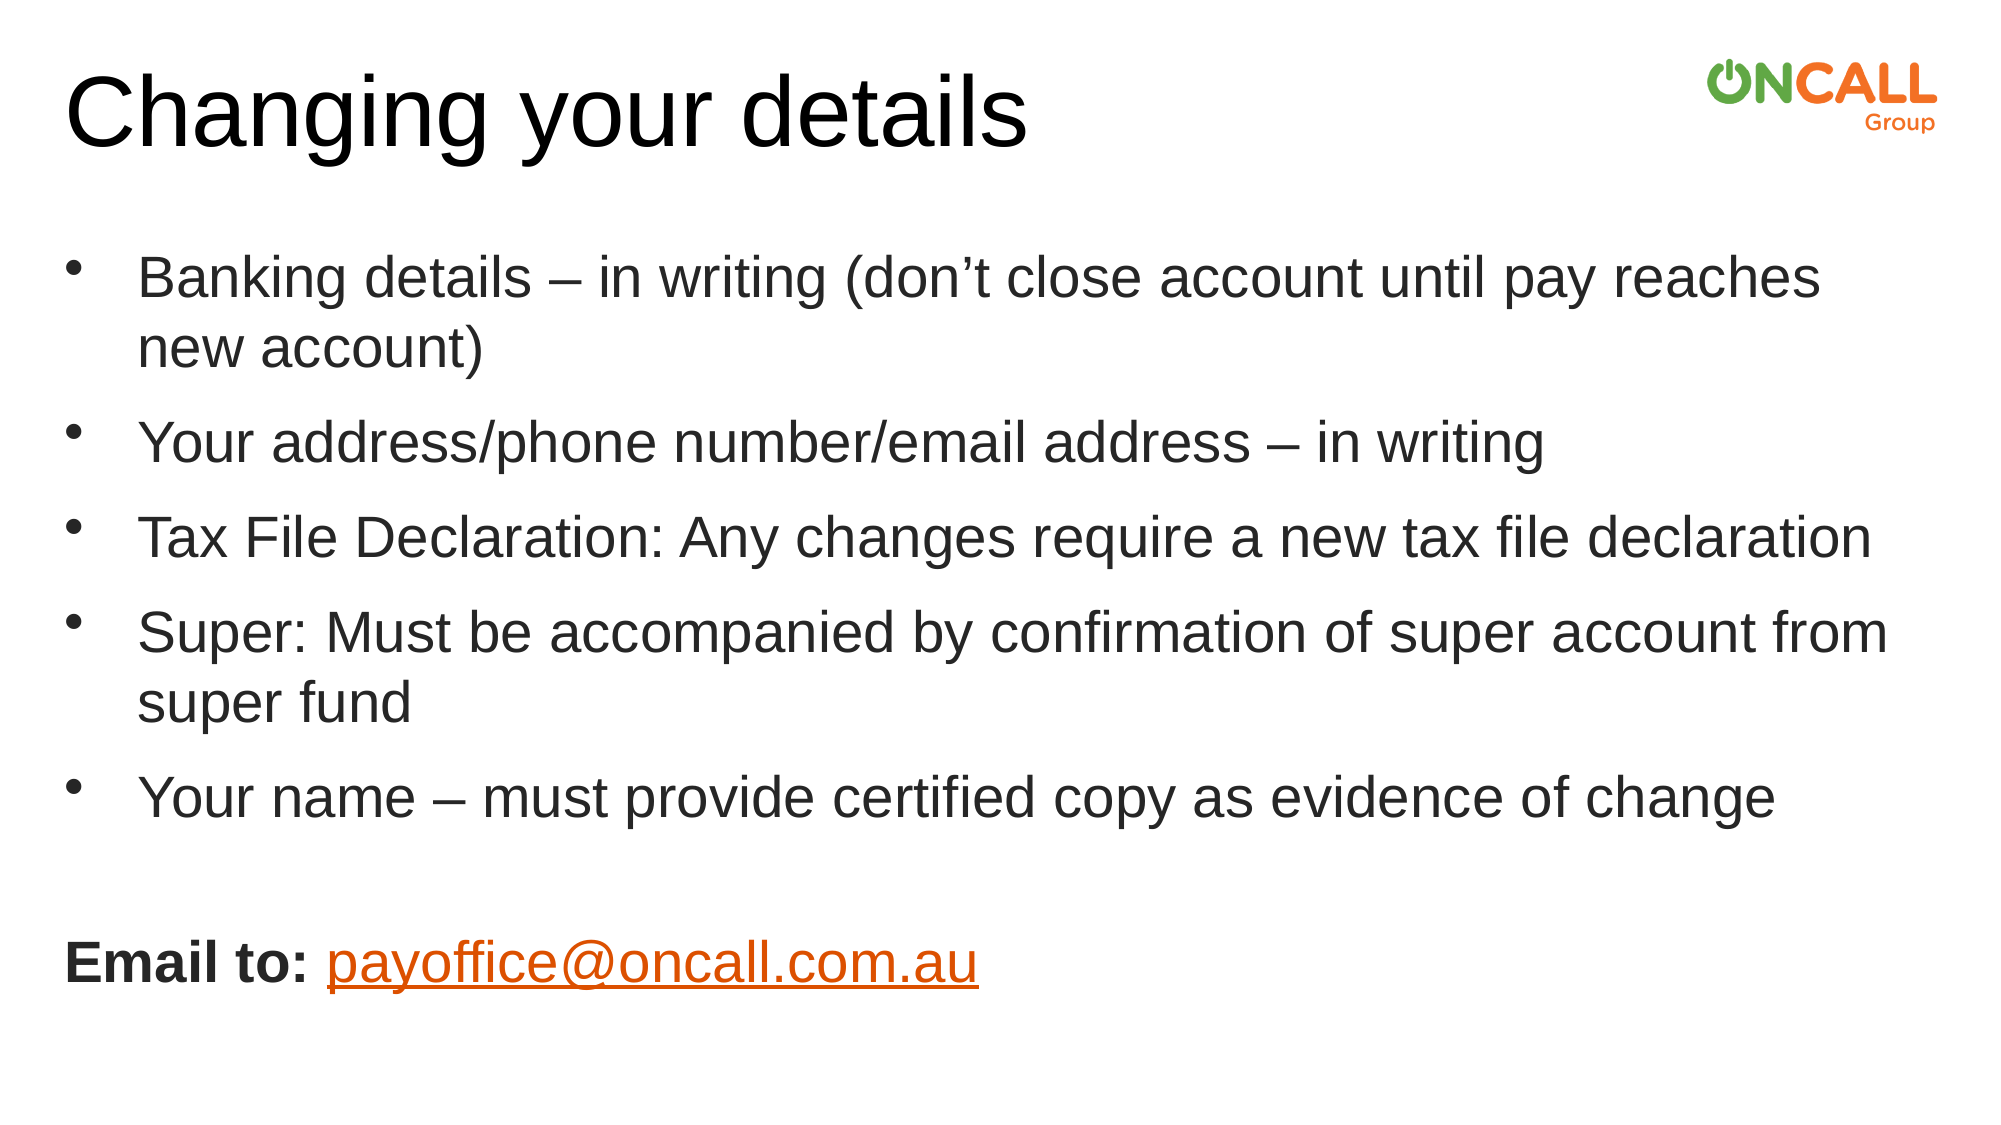

# Changing your details
Banking details – in writing (don’t close account until pay reaches new account)
Your address/phone number/email address – in writing
Tax File Declaration: Any changes require a new tax file declaration
Super: Must be accompanied by confirmation of super account from super fund
Your name – must provide certified copy as evidence of change
Email to: payoffice@oncall.com.au